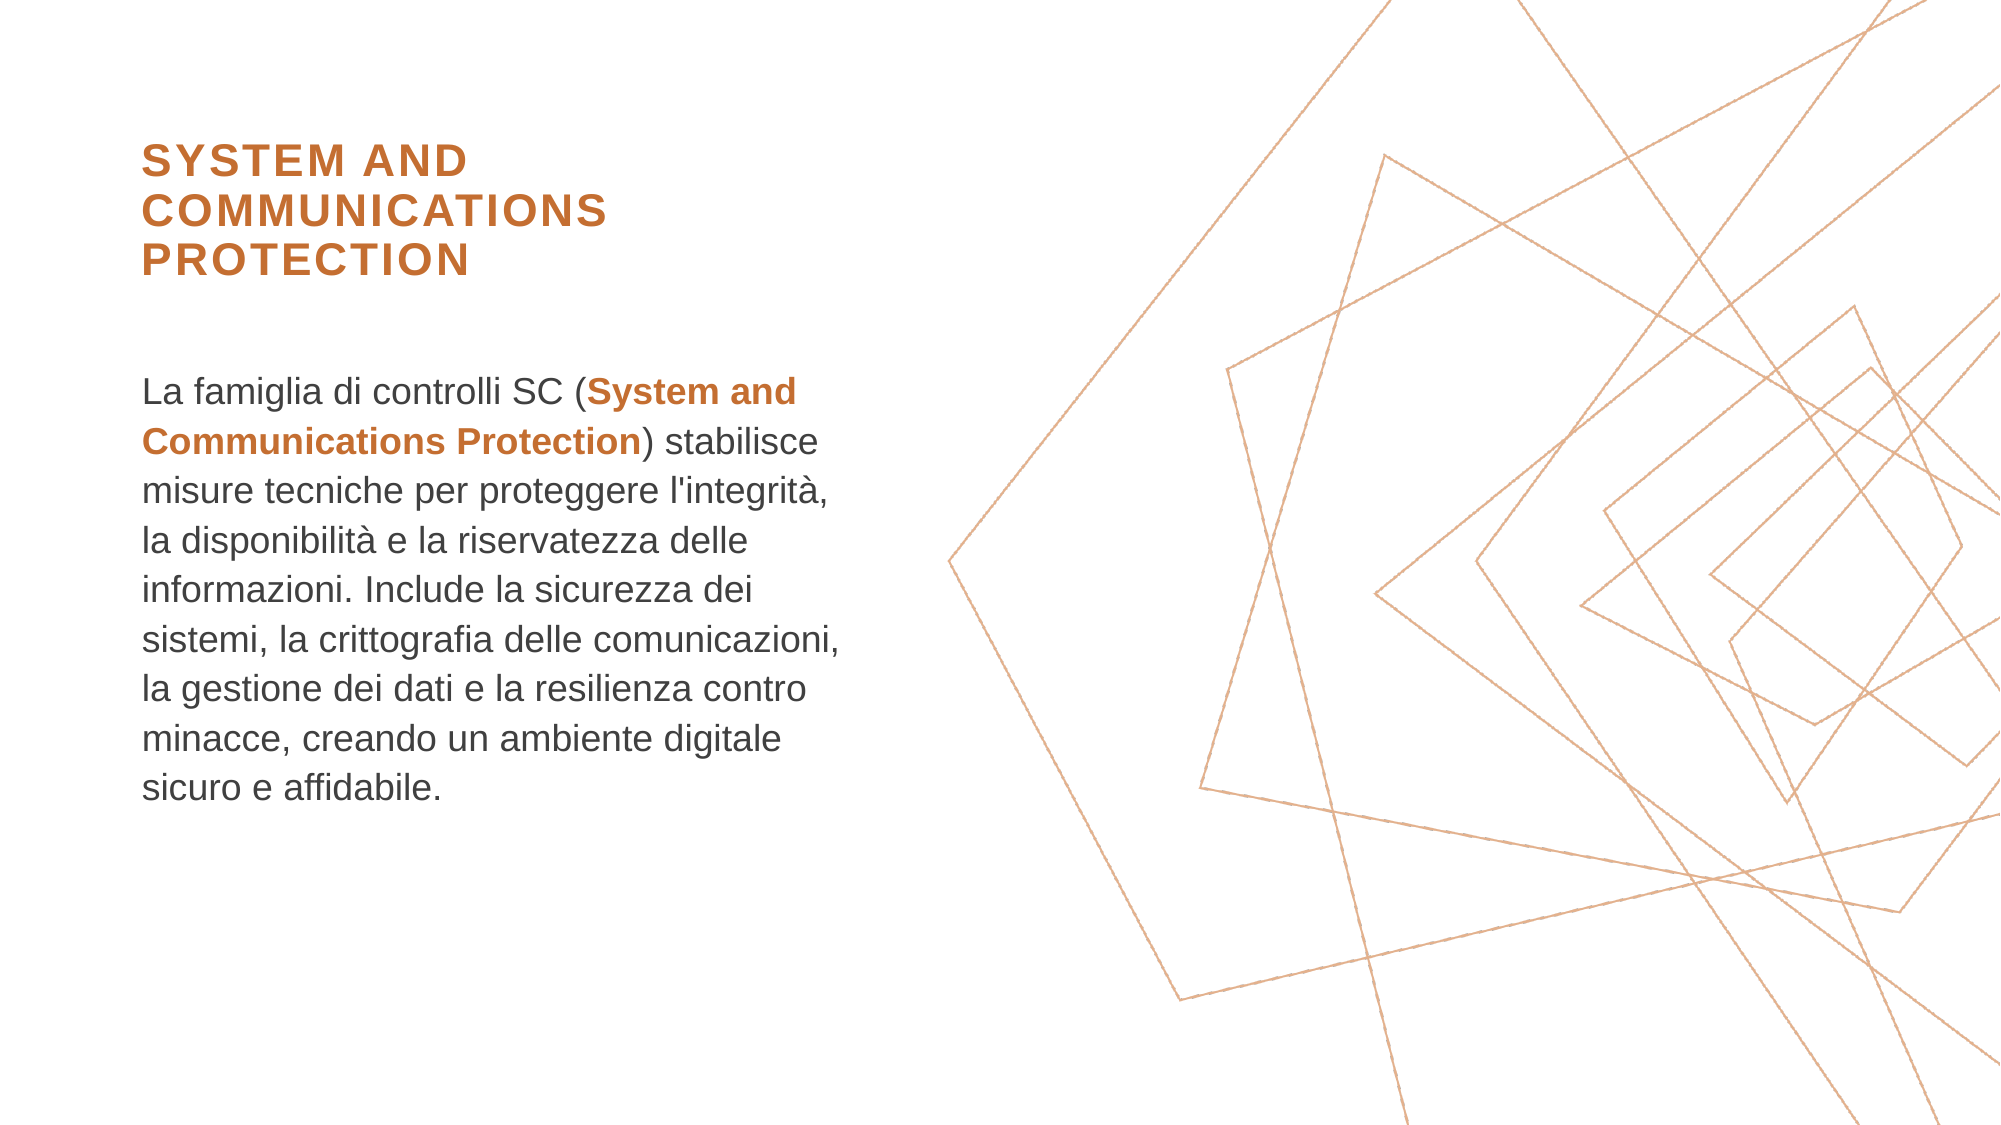

# System And Communications ProtectioN
La famiglia di controlli SC (System and Communications Protection) stabilisce misure tecniche per proteggere l'integrità, la disponibilità e la riservatezza delle informazioni. Include la sicurezza dei sistemi, la crittografia delle comunicazioni, la gestione dei dati e la resilienza contro minacce, creando un ambiente digitale sicuro e affidabile.